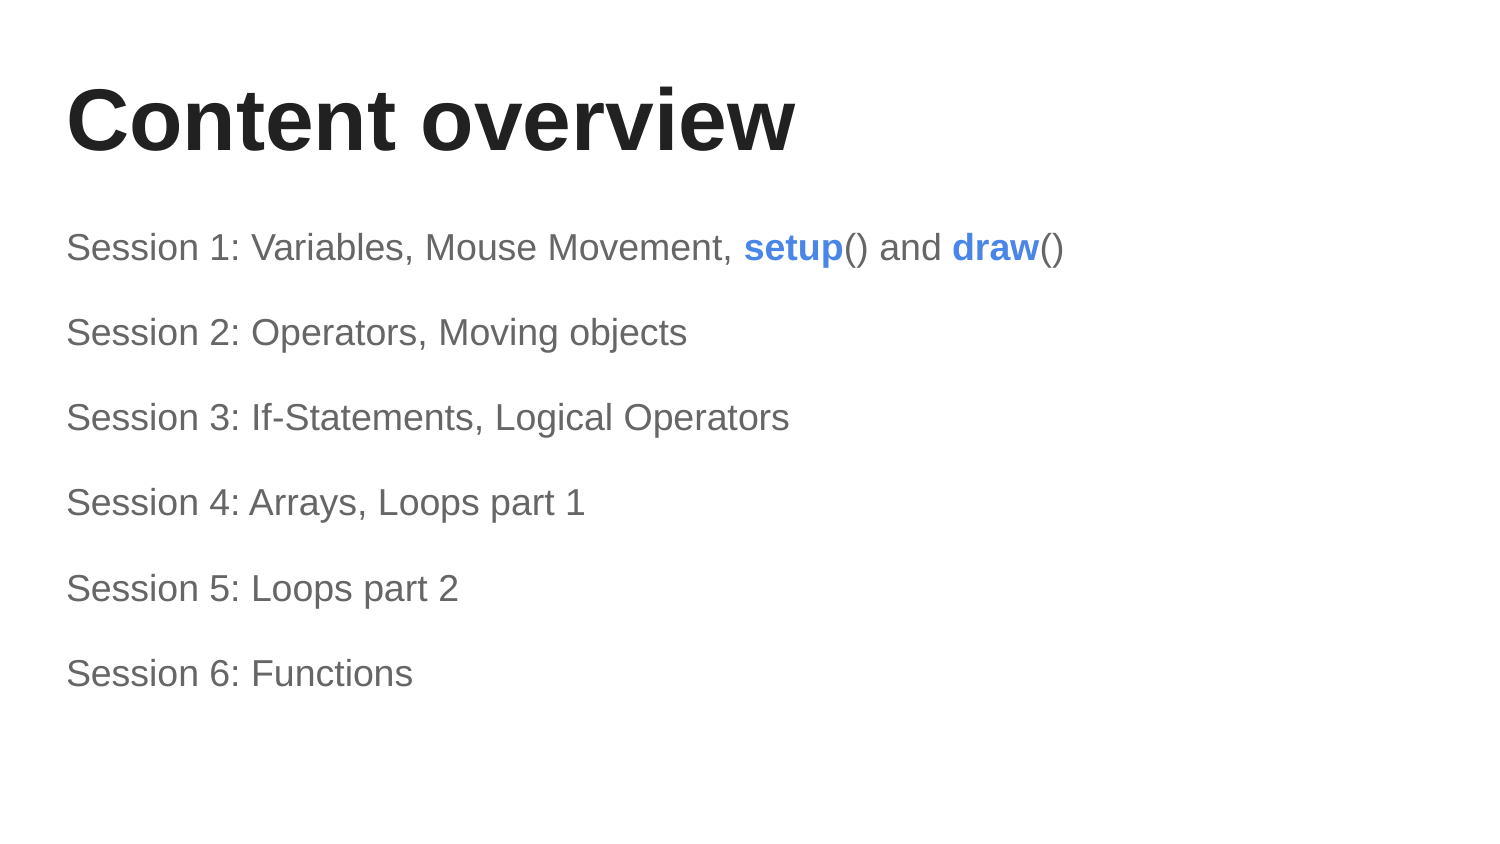

# Content overview
Session 1: Variables, Mouse Movement, setup() and draw()
Session 2: Operators, Moving objects
Session 3: If-Statements, Logical Operators
Session 4: Arrays, Loops part 1
Session 5: Loops part 2
Session 6: Functions